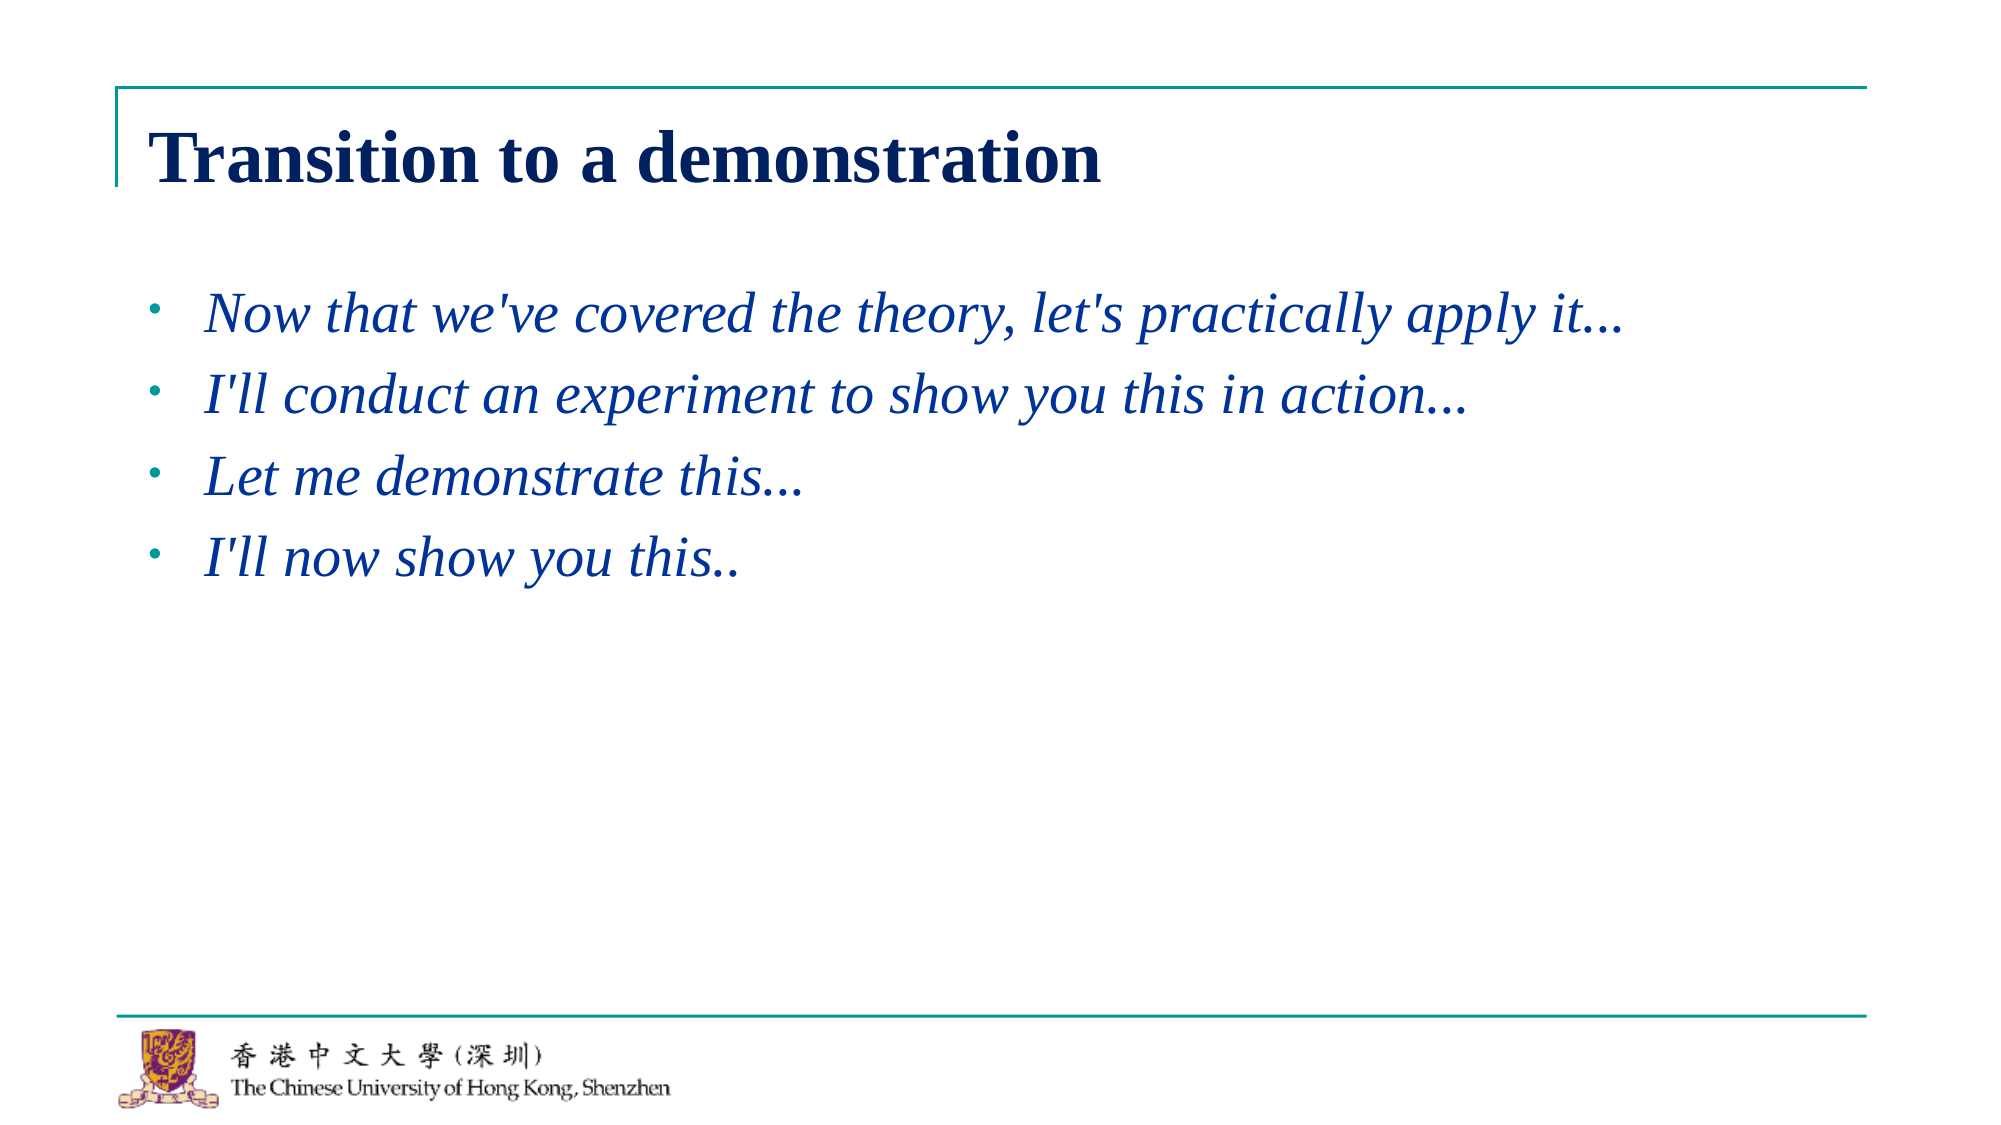

# Transition to a demonstration
Now that we've covered the theory, let's practically apply it...
I'll conduct an experiment to show you this in action...
Let me demonstrate this...
I'll now show you this..